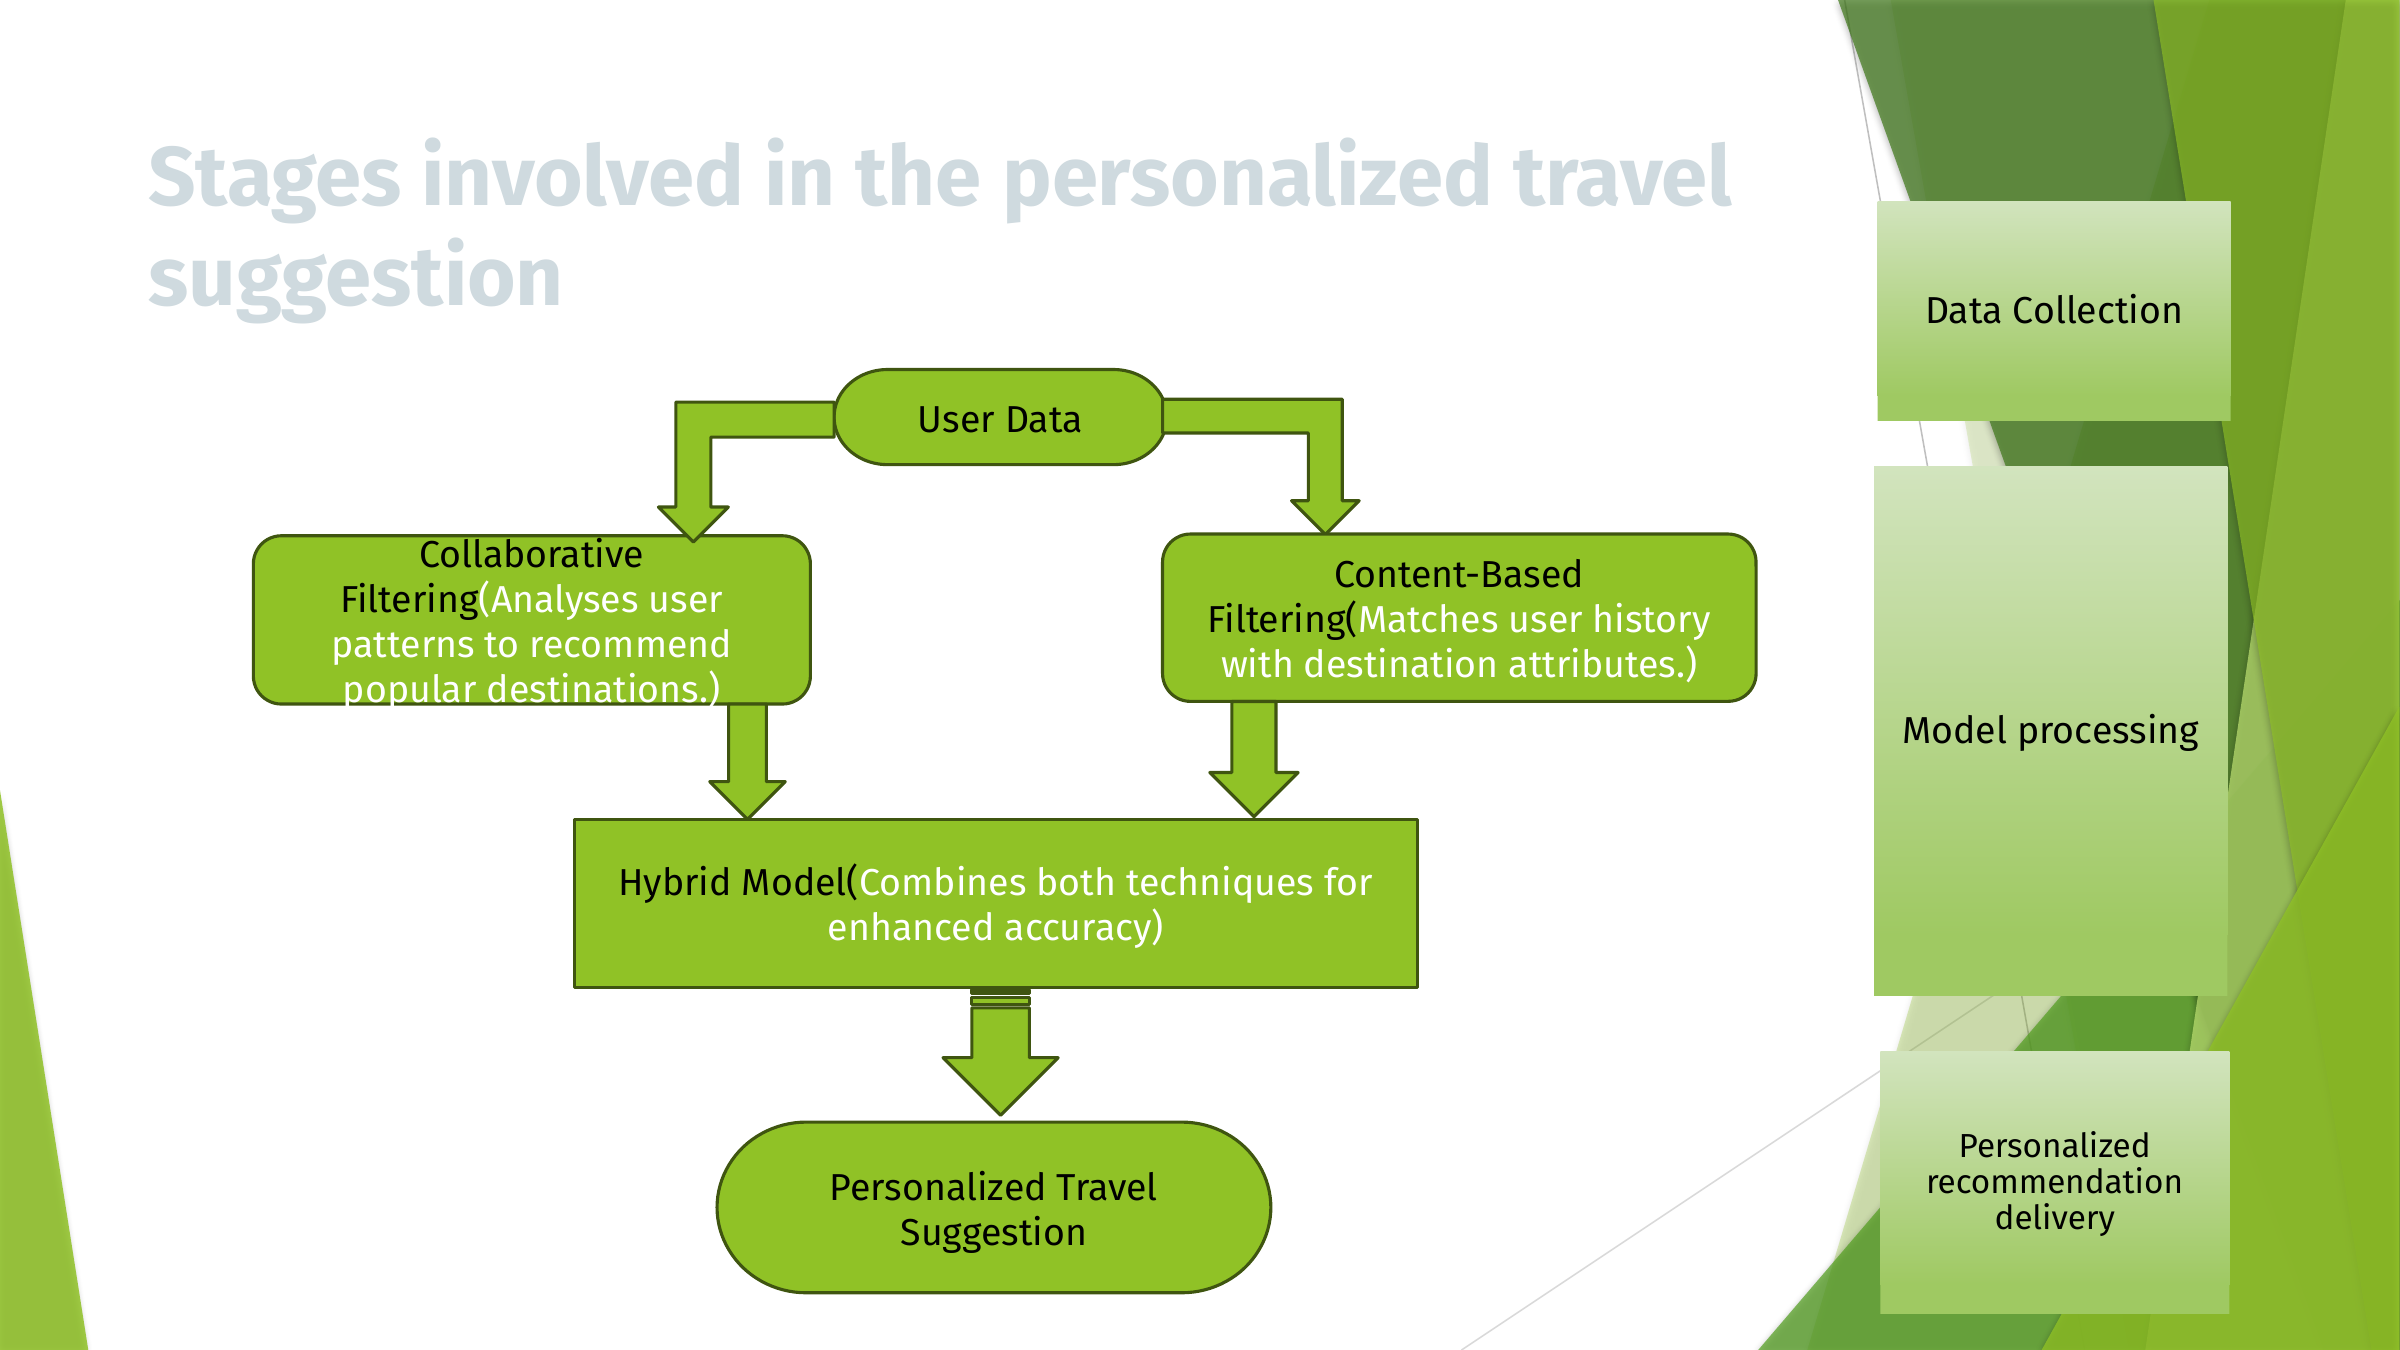

# Stages involved in the personalized travel suggestion
Data Collection
Model processing
Personalized recommendation delivery
User Data

Content-Based Filtering(Matches user history with destination attributes.)
Collaborative Filtering(Analyses user patterns to recommend popular destinations.)

Hybrid Model(Combines both techniques for enhanced accuracy)

Personalized Travel Suggestion